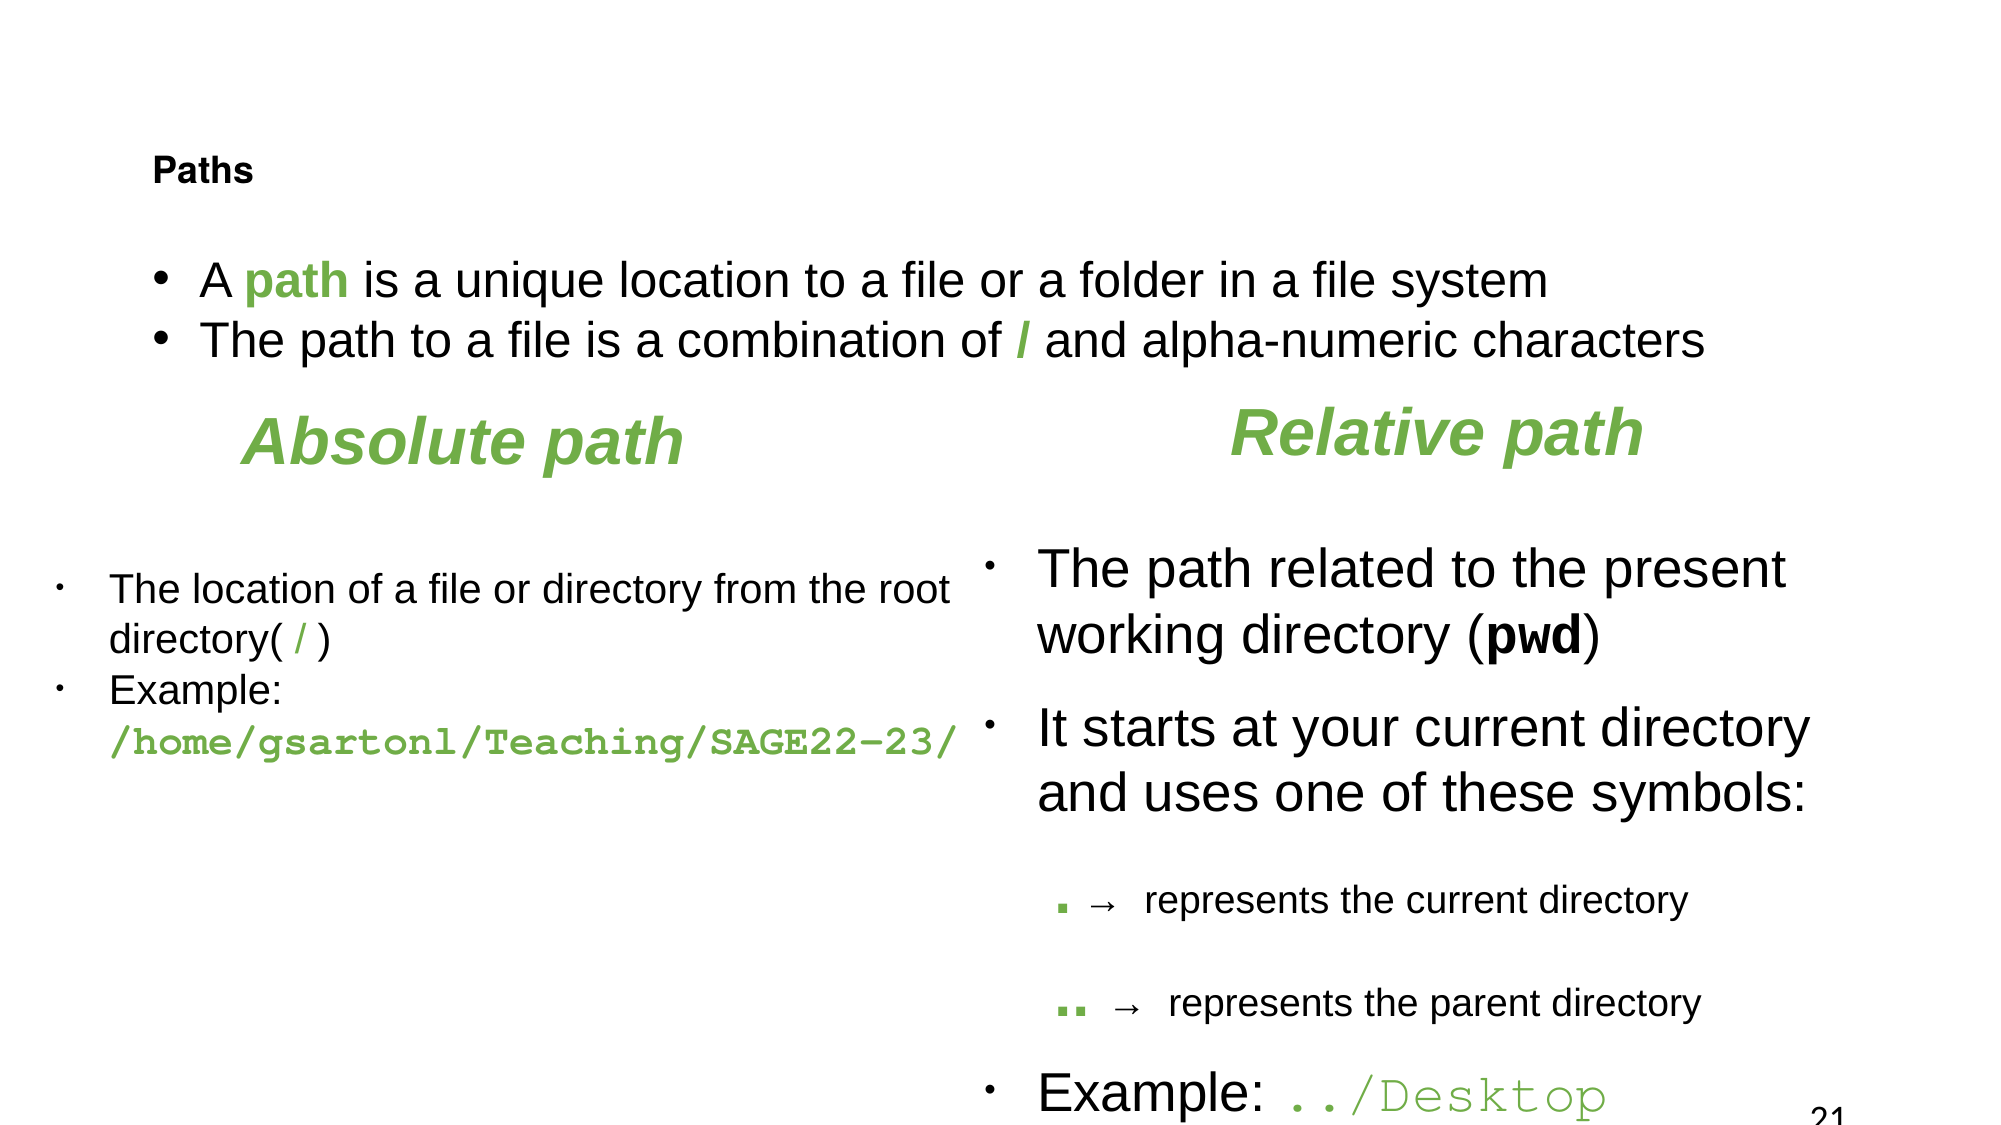

Paths
A path is a unique location to a file or a folder in a file system
The path to a file is a combination of / and alpha-numeric characters
Relative path
Absolute path
The path related to the present working directory (pwd)
It starts at your current directory and uses one of these symbols:
. →  represents the current directory
.. →  represents the parent directory
Example: ../Desktop
The location of a file or directory from the root directory( / )
Example: /home/gsartonl/Teaching/SAGE22-23/

21